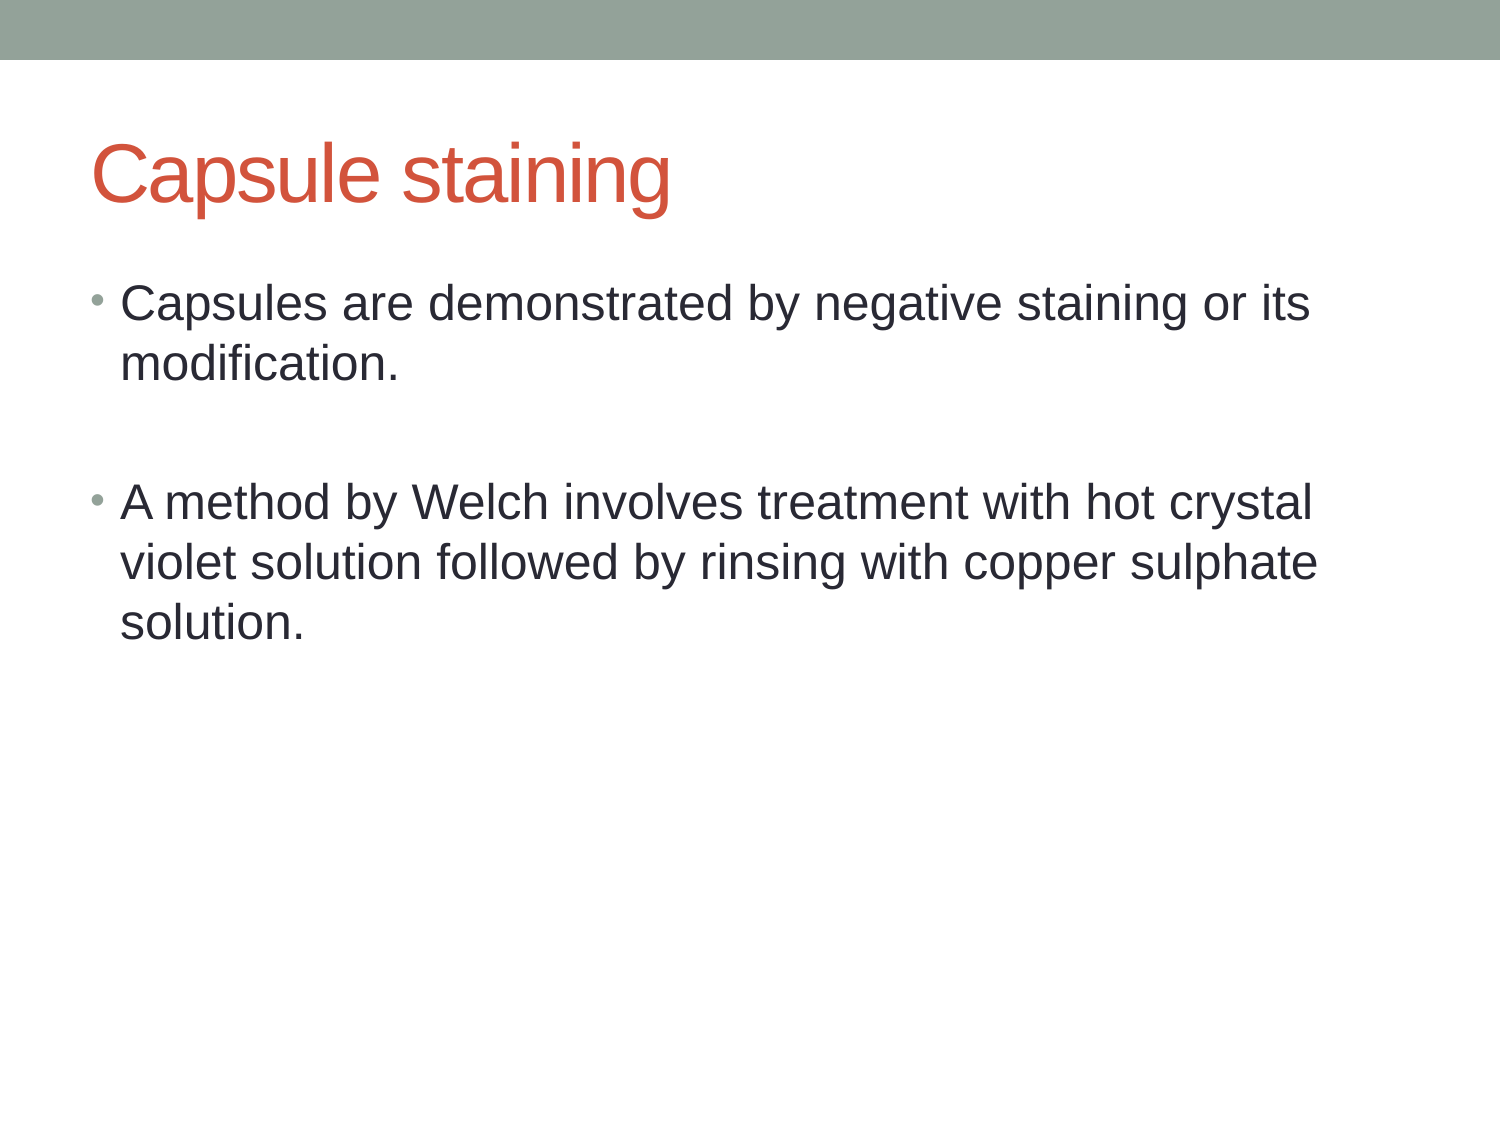

# Capsule staining
Capsules are demonstrated by negative staining or its modification.

A method by Welch involves treatment with hot crystal violet solution followed by rinsing with copper sulphate solution.